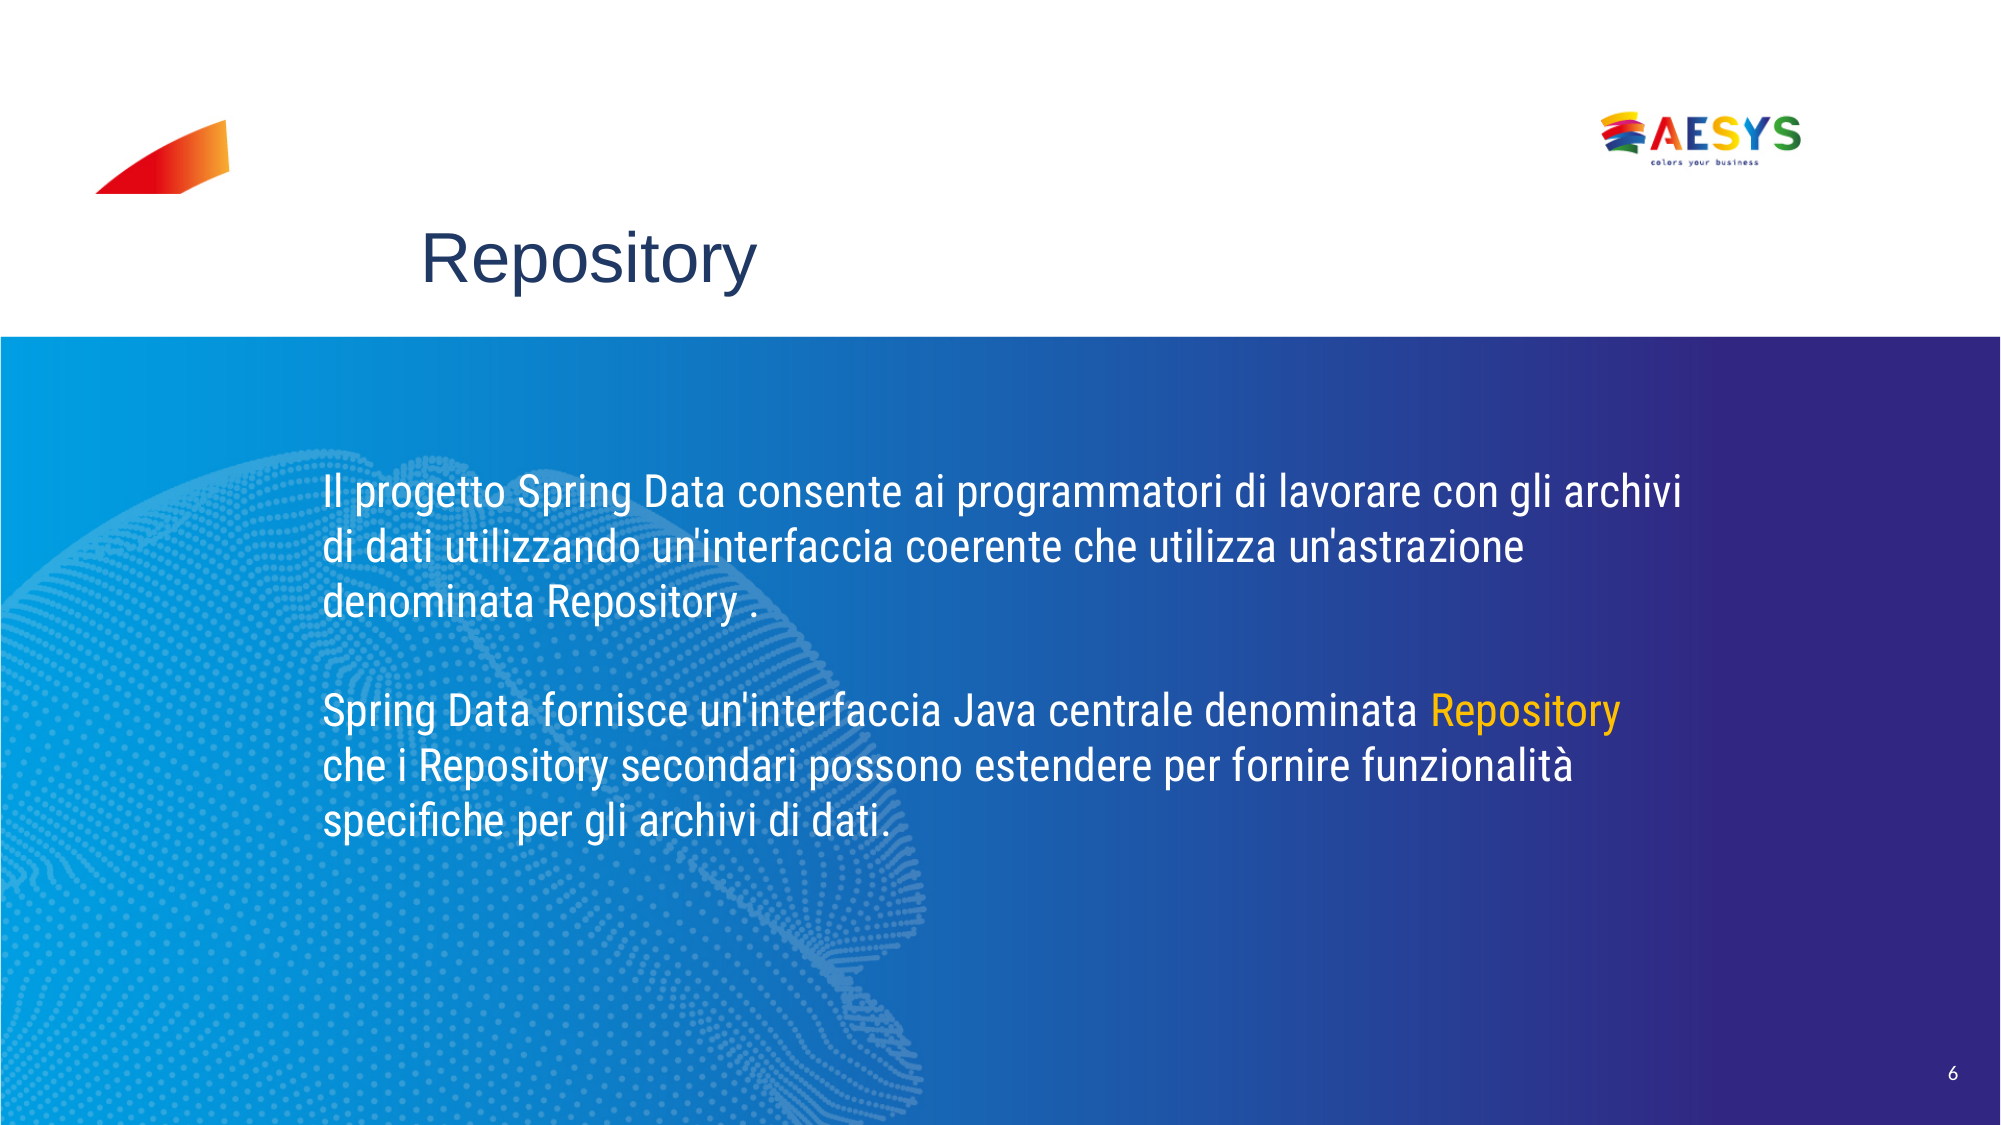

# Repository
Il progetto Spring Data consente ai programmatori di lavorare con gli archivi di dati utilizzando un'interfaccia coerente che utilizza un'astrazione denominata Repository .

Spring Data fornisce un'interfaccia Java centrale denominata Repository che i Repository secondari possono estendere per fornire funzionalità specifiche per gli archivi di dati.

6